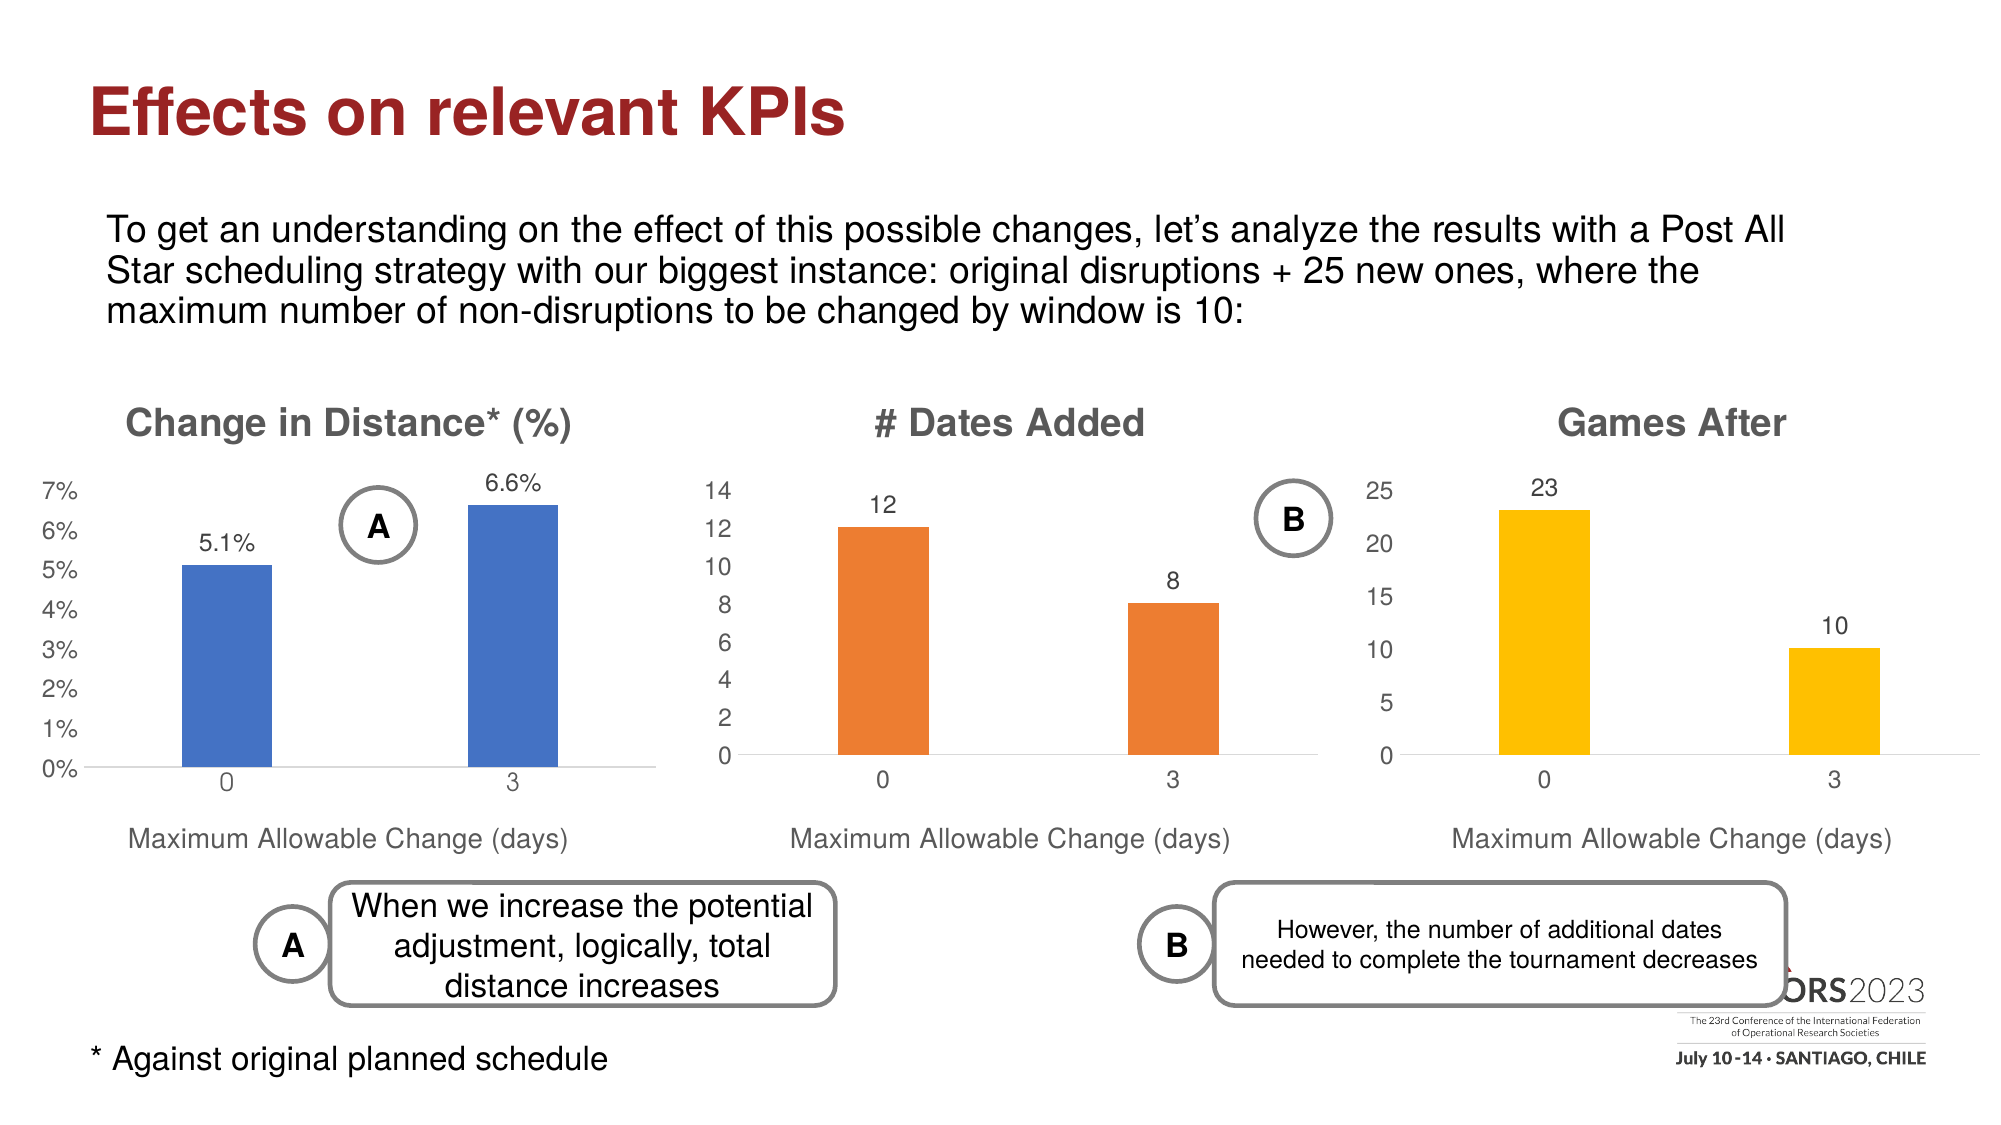

Effects on relevant KPIs
To get an understanding on the effect of this possible changes, let’s analyze the results with a Post All Star scheduling strategy with our biggest instance: original disruptions + 25 new ones, where the maximum number of non-disruptions to be changed by window is 10:

### Chart: Change in Distance* (%)

| Category | Series 1 |
|---|---|
| 0 | 0.051 |
| 3 | 0.066 |

### Chart: # Dates Added

| Category | Series 1 |
|---|---|
| 0 | 12.0 |
| 3 | 8.0 |

### Chart: Games After

| Category | Series 1 |
|---|---|
| 0 | 23.0 |
| 3 | 10.0 |
B
A
When we increase the potential adjustment, logically, total distance increases
However, the number of additional dates needed to complete the tournament decreases
A
B
* Against original planned schedule